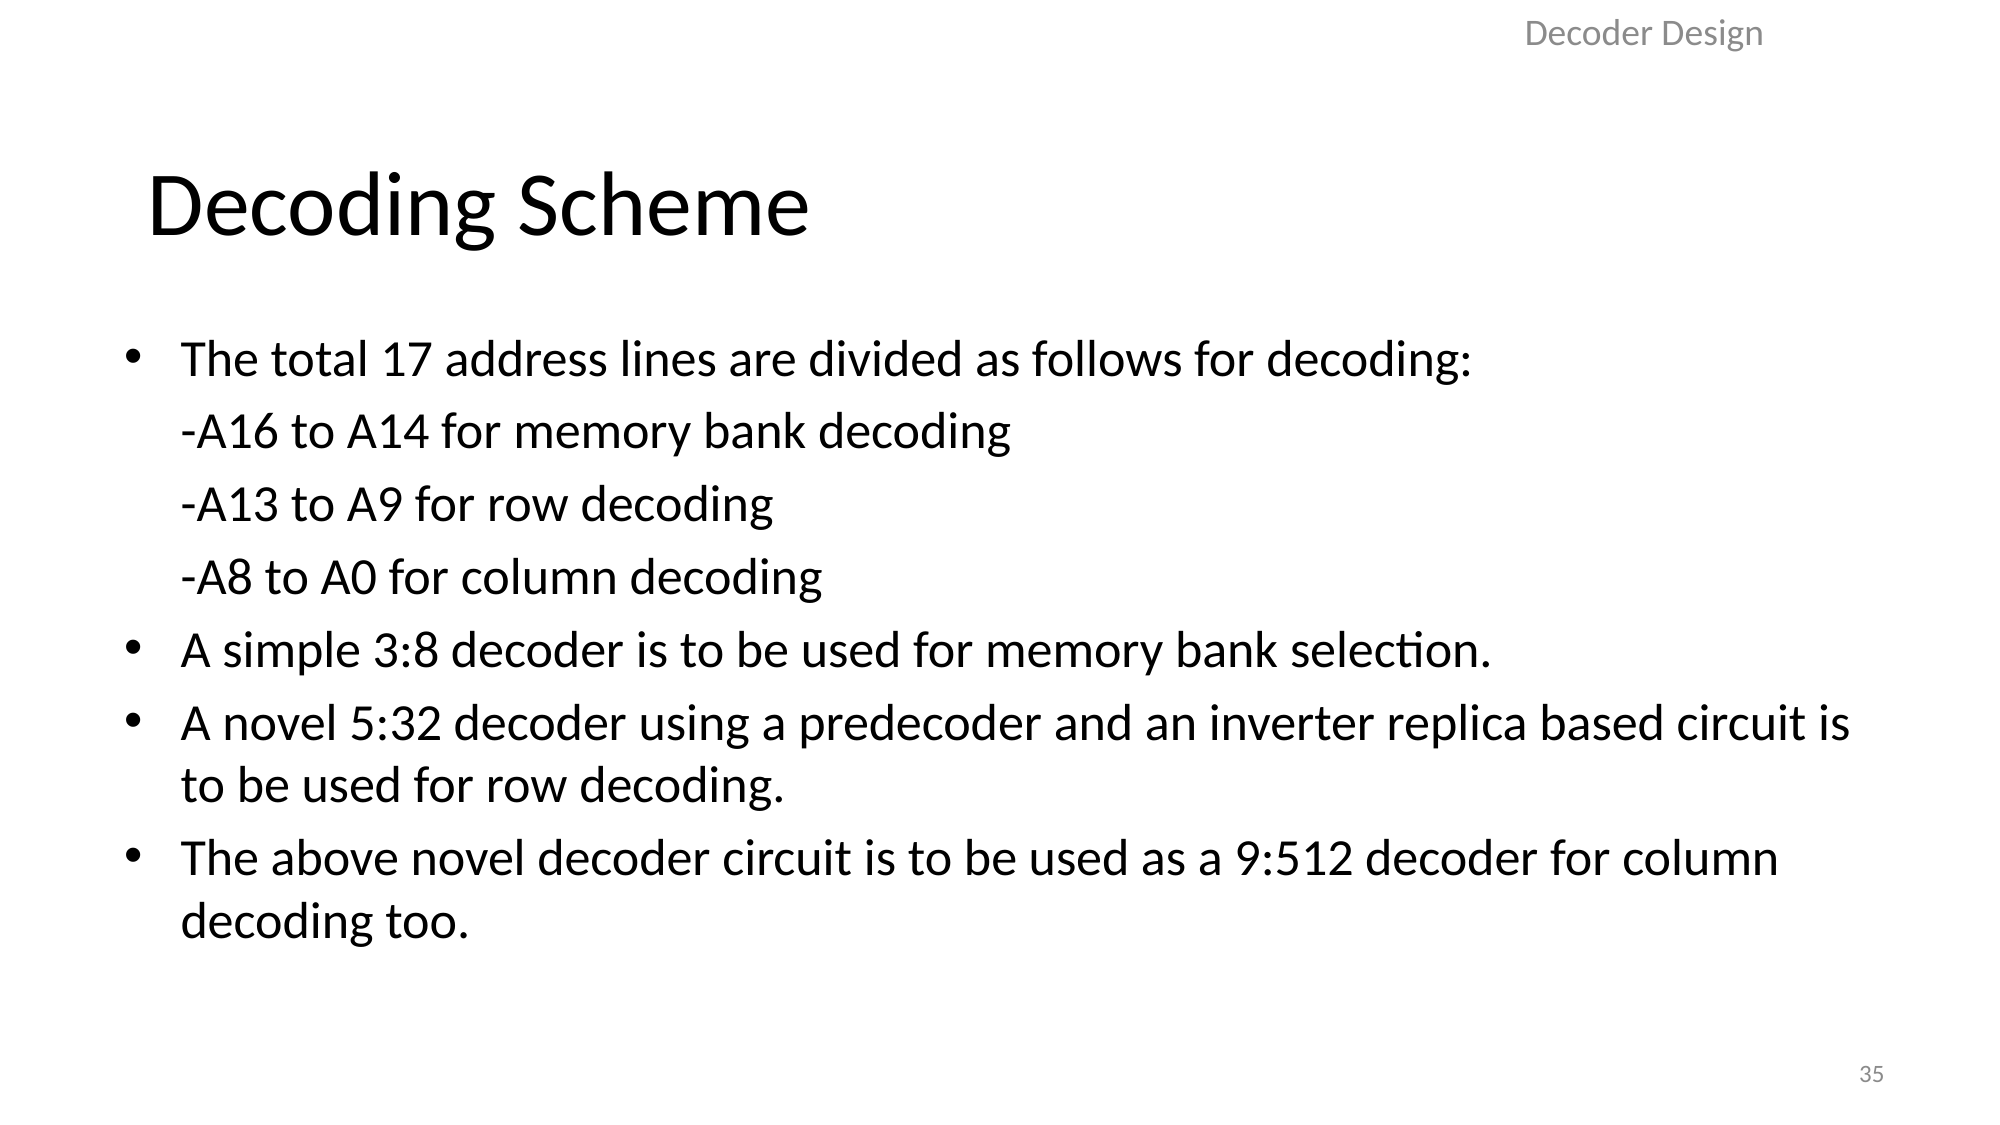

Decoder Design
# Decoding Scheme
The total 17 address lines are divided as follows for decoding:
	-A16 to A14 for memory bank decoding
	-A13 to A9 for row decoding
	-A8 to A0 for column decoding
A simple 3:8 decoder is to be used for memory bank selection.
A novel 5:32 decoder using a predecoder and an inverter replica based circuit is to be used for row decoding.
The above novel decoder circuit is to be used as a 9:512 decoder for column decoding too.

35